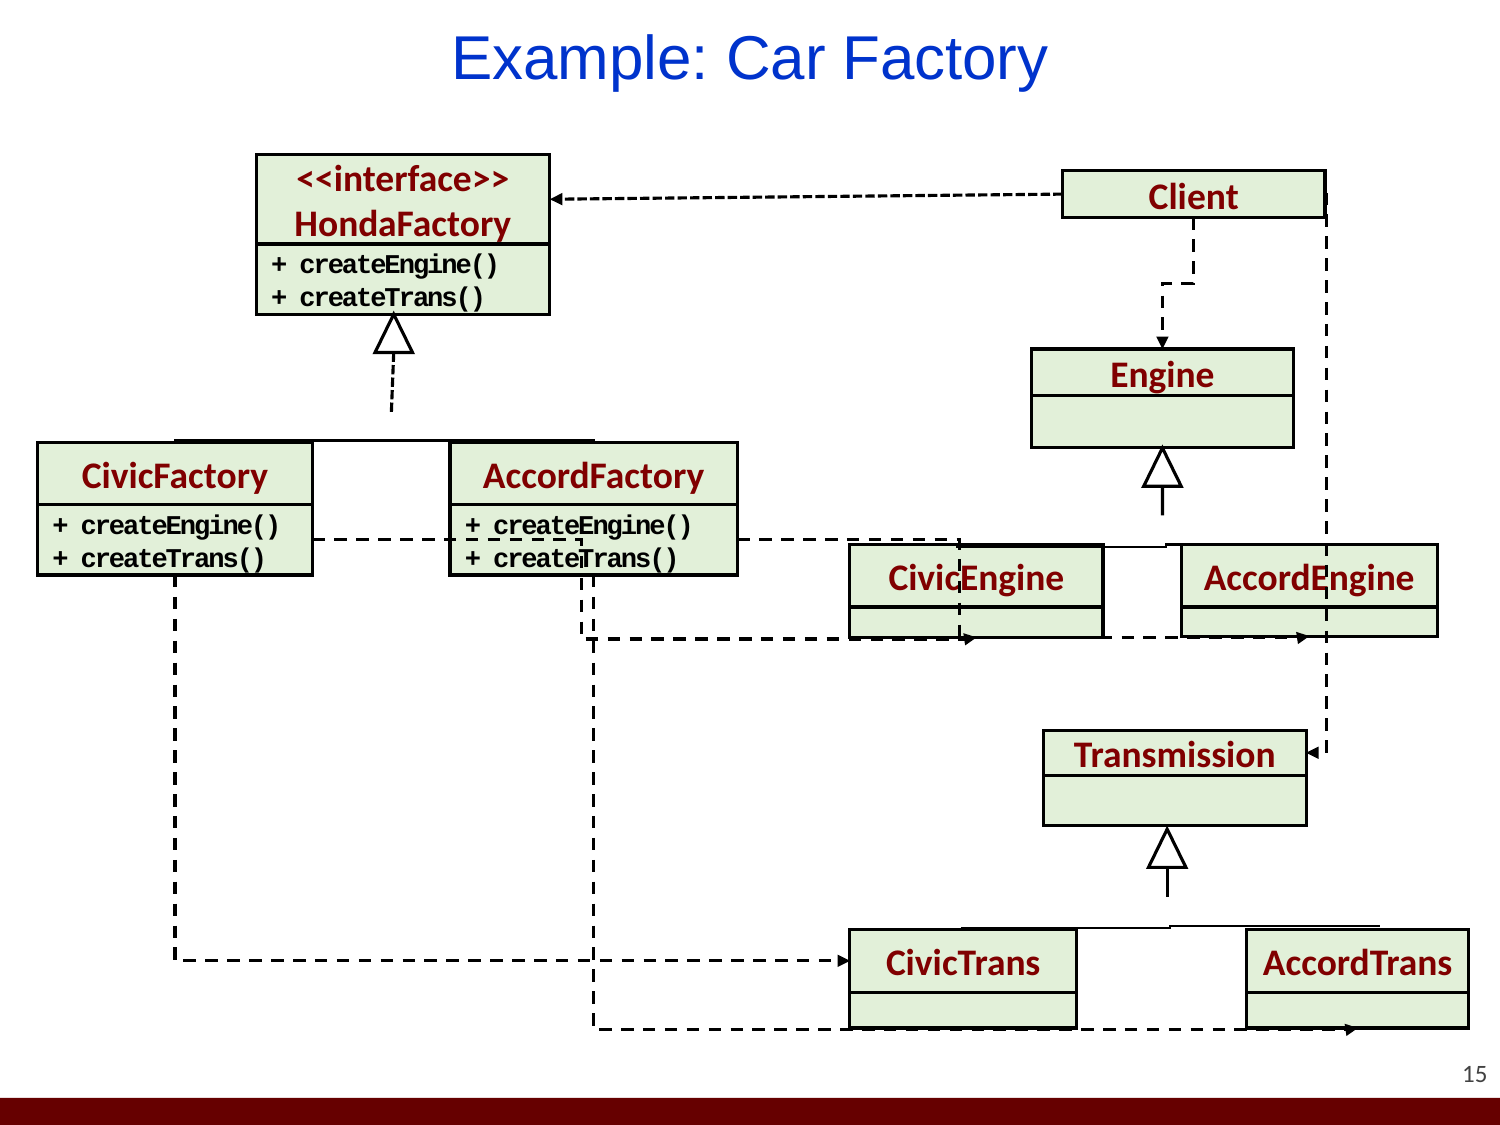

# Example: Car Factory
<<interface>>
HondaFactory
+ createEngine()
+ createTrans()
Client

Engine

CivicFactory
+ createEngine()
+ createTrans()
AccordFactory
+ createEngine()
+ createTrans()

CivicEngine

AccordEngine

Transmission

CivicTrans

AccordTrans